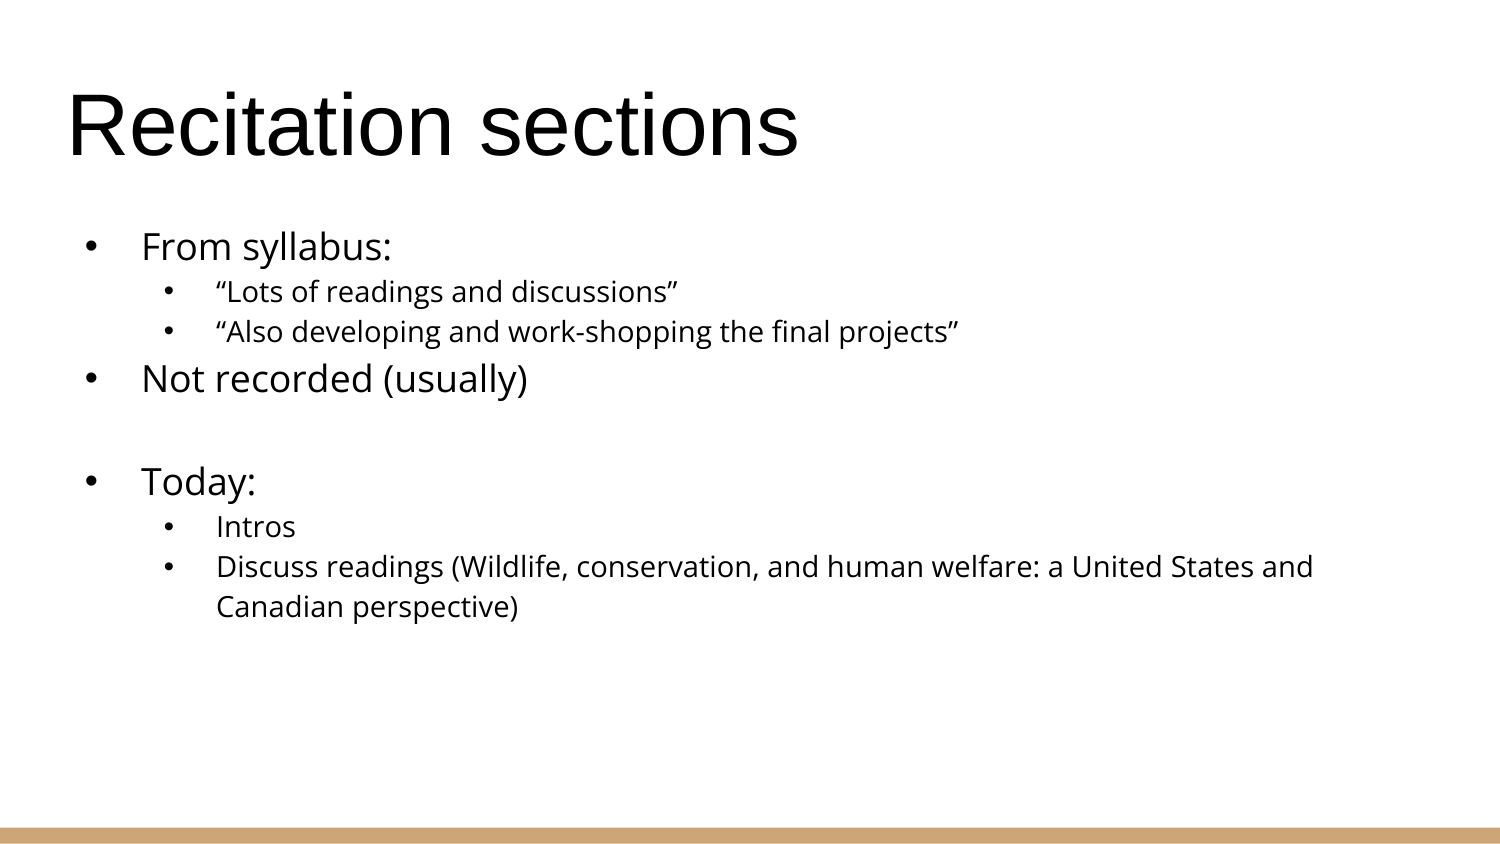

# Recitation sections
From syllabus:
“Lots of readings and discussions”
“Also developing and work-shopping the final projects”
Not recorded (usually)

Today:
Intros
Discuss readings (Wildlife, conservation, and human welfare: a United States and Canadian perspective)